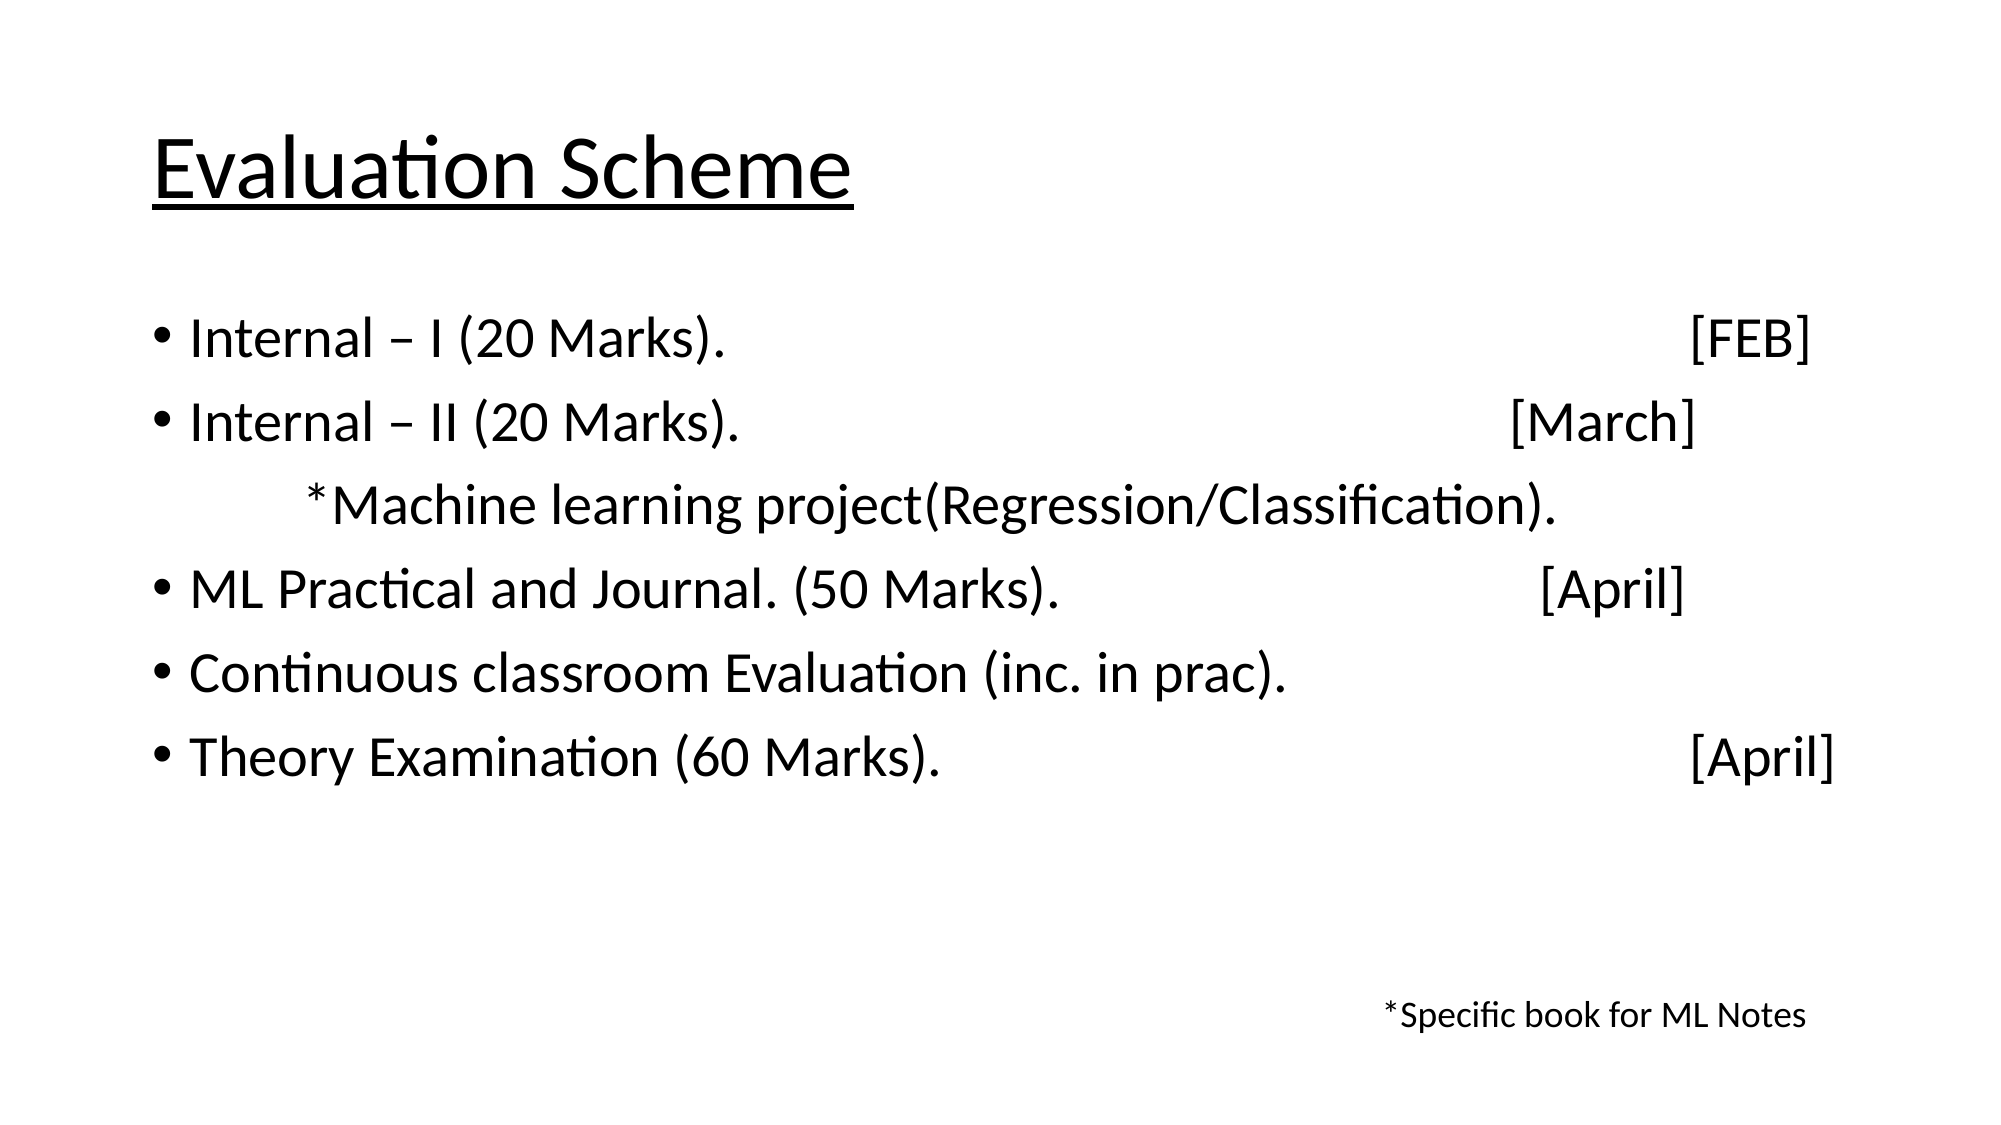

# Evaluation Scheme
Internal – I (20 Marks). 							[FEB]
Internal – II (20 Marks). 					         [March]
	*Machine learning project(Regression/Classification).
ML Practical and Journal. (50 Marks).				[April]
Continuous classroom Evaluation (inc. in prac).
Theory Examination (60 Marks).					[April]
*Specific book for ML Notes